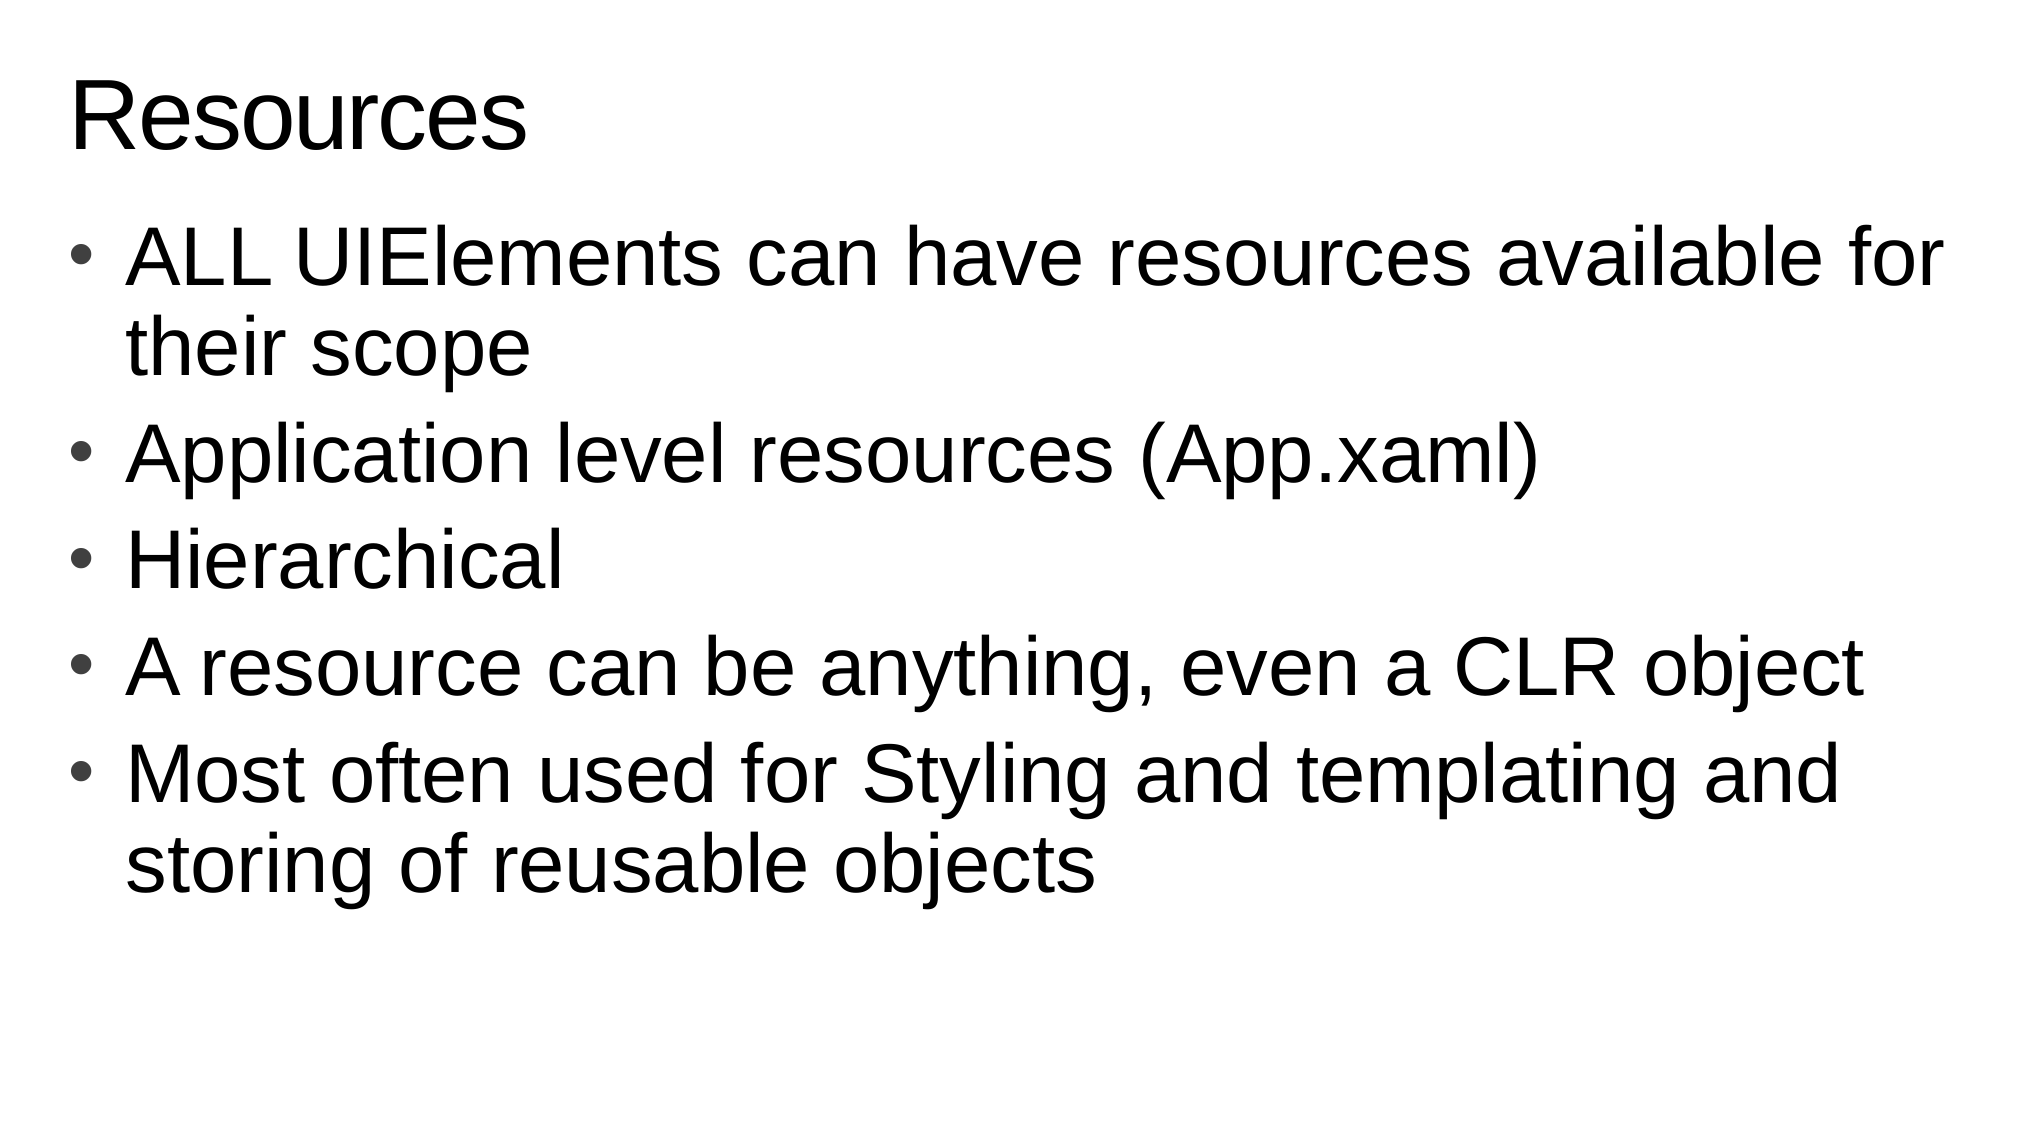

# Resources
ALL UIElements can have resources available for their scope
Application level resources (App.xaml)
Hierarchical
A resource can be anything, even a CLR object
Most often used for Styling and templating and storing of reusable objects